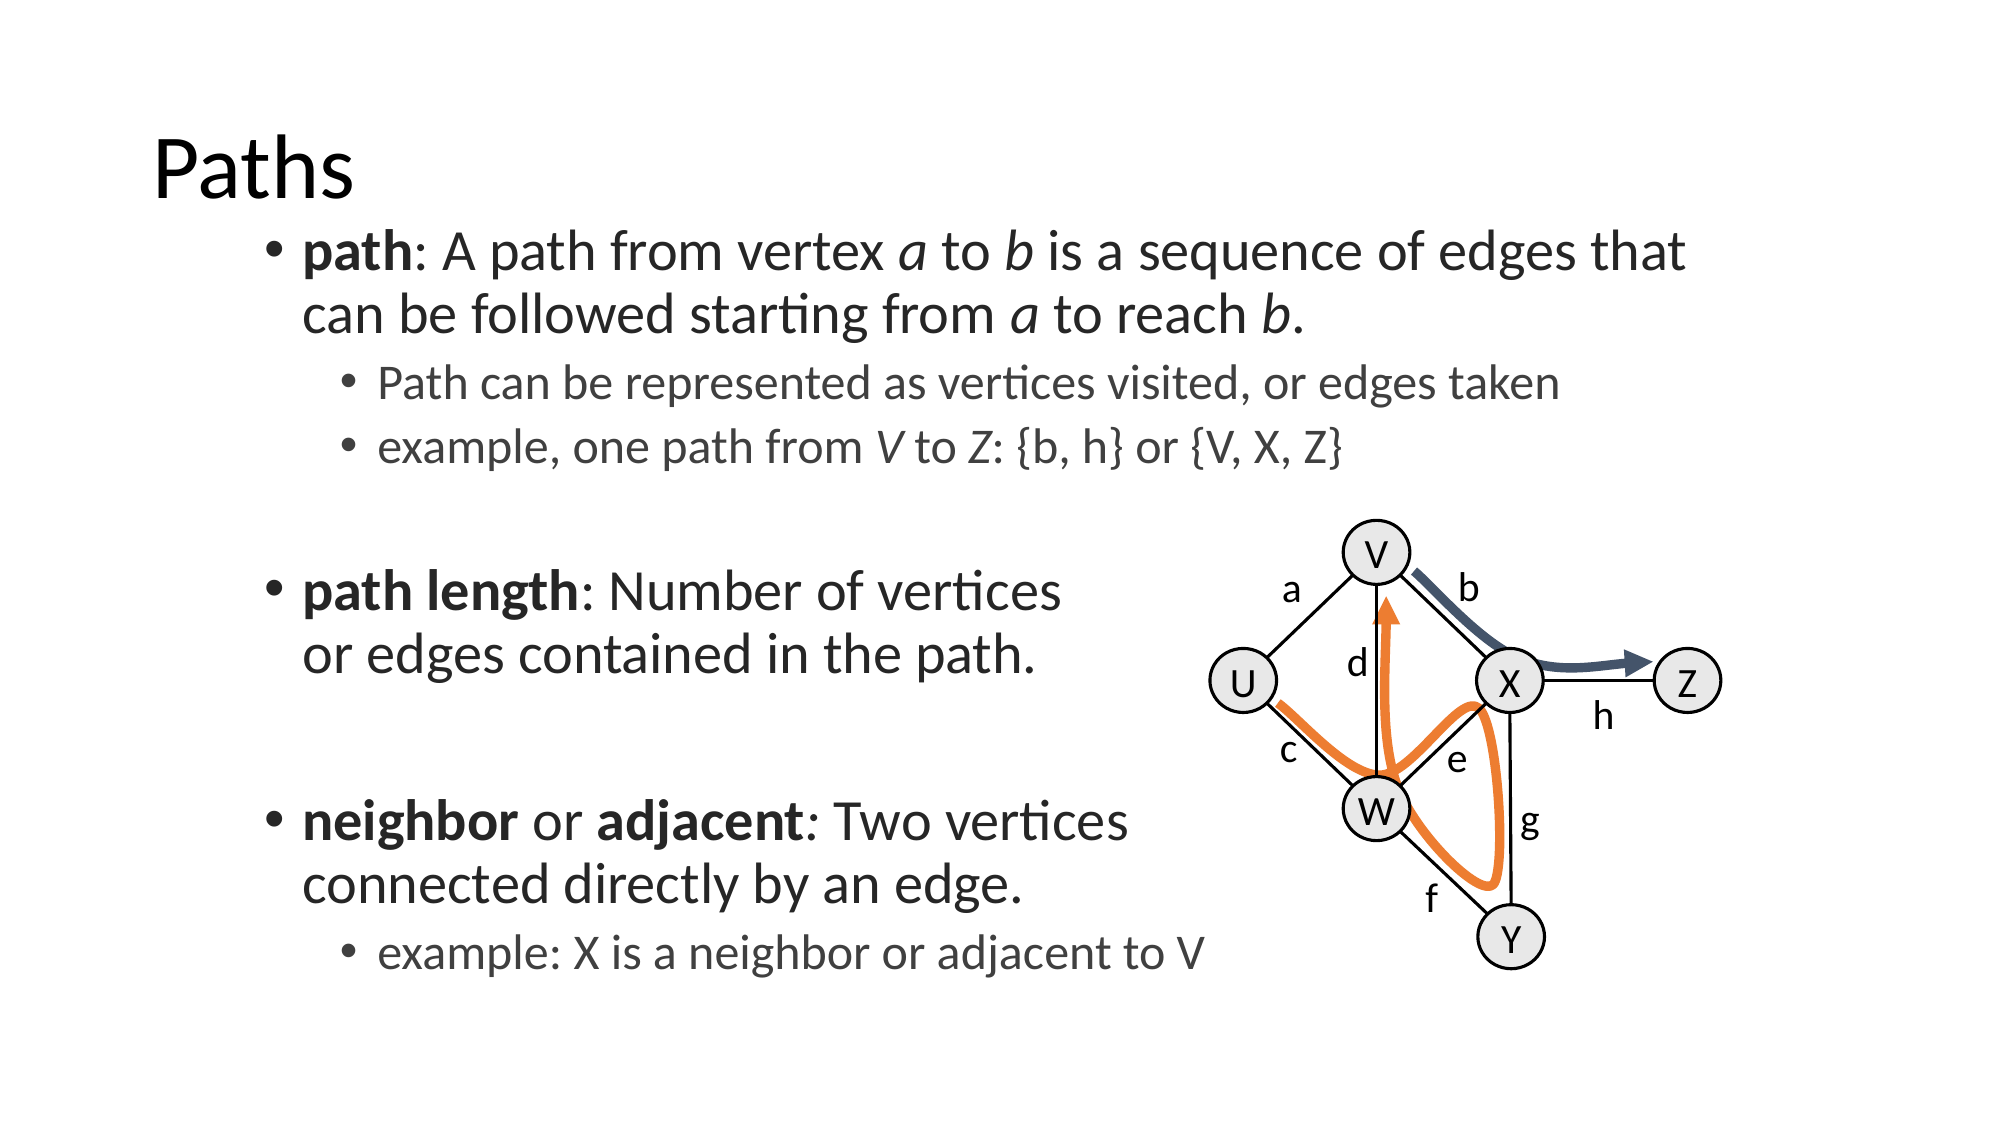

# Paths
path: A path from vertex a to b is a sequence of edges that can be followed starting from a to reach b.
Path can be represented as vertices visited, or edges taken
example, one path from V to Z: {b, h} or {V, X, Z}

path length: Number of vertices
or edges contained in the path.

neighbor or adjacent: Two vertices
connected directly by an edge.
example: X is a neighbor or adjacent to V
V
b
a

d
U
X
Z

h
c
e
W
g
f
Y